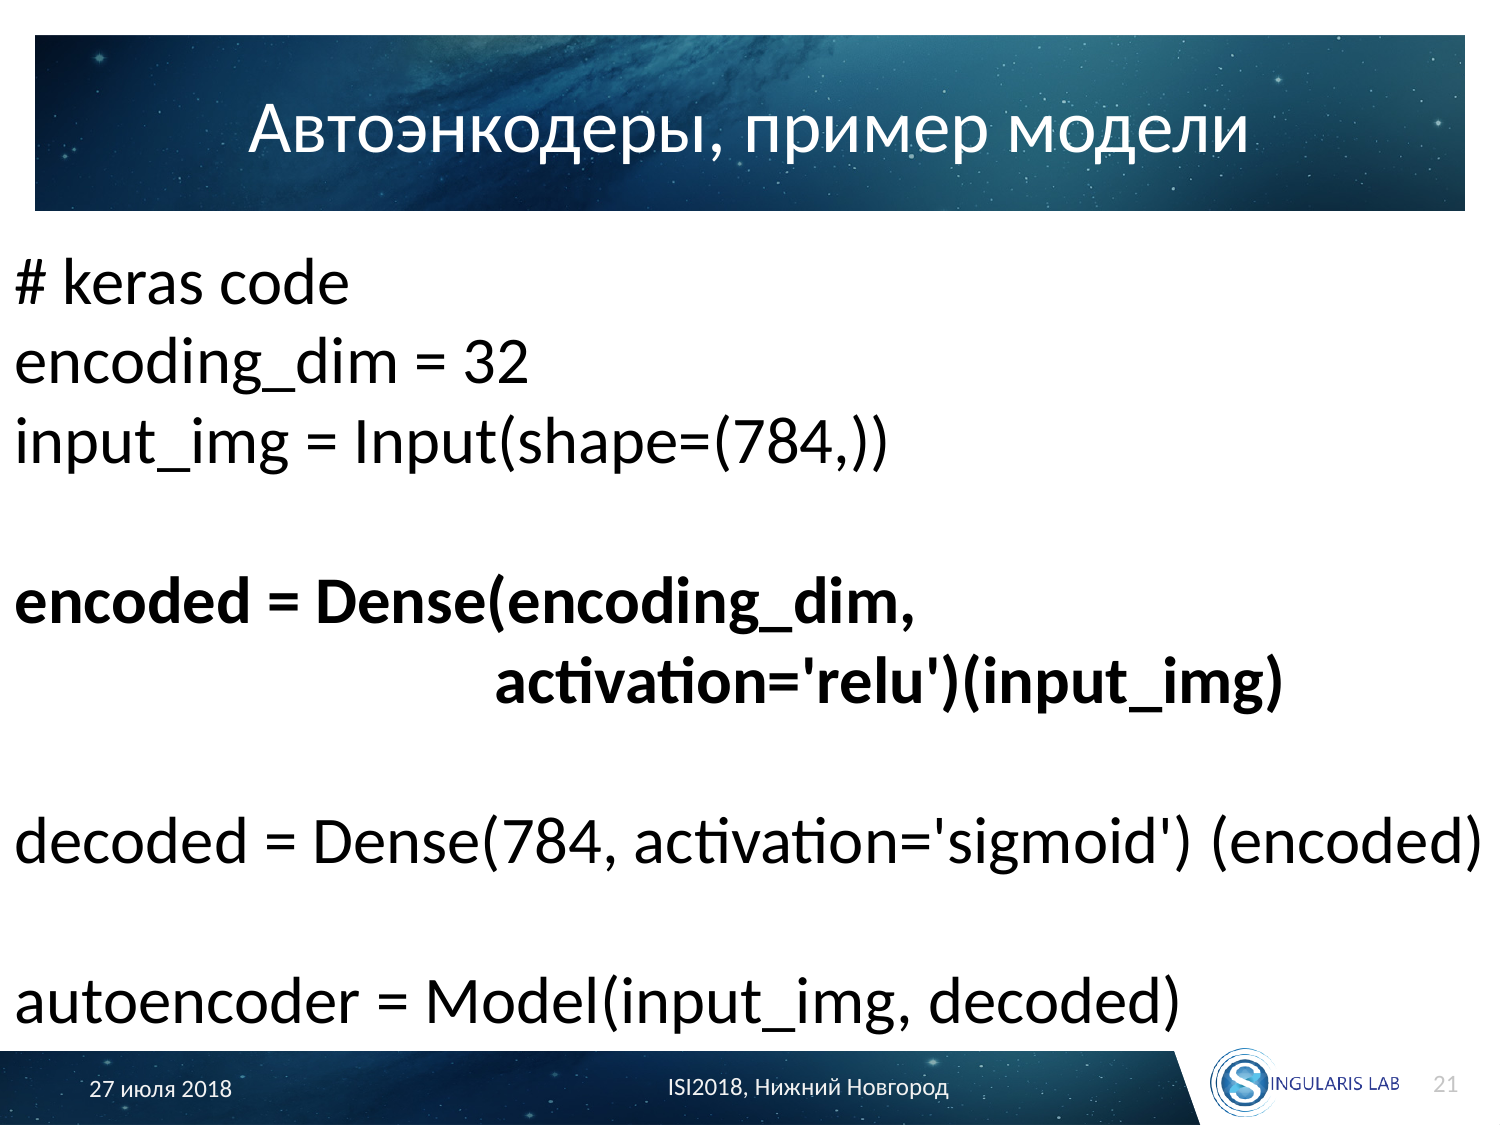

# Автоэнкодеры, пример модели
# keras code
encoding_dim = 32
input_img = Input(shape=(784,))

encoded = Dense(encoding_dim,
                                activation='relu')(input_img)

decoded = Dense(784, activation='sigmoid') (encoded)

autoencoder = Model(input_img, decoded)
21
ISI2018, Нижний Новгород
27 июля 2018